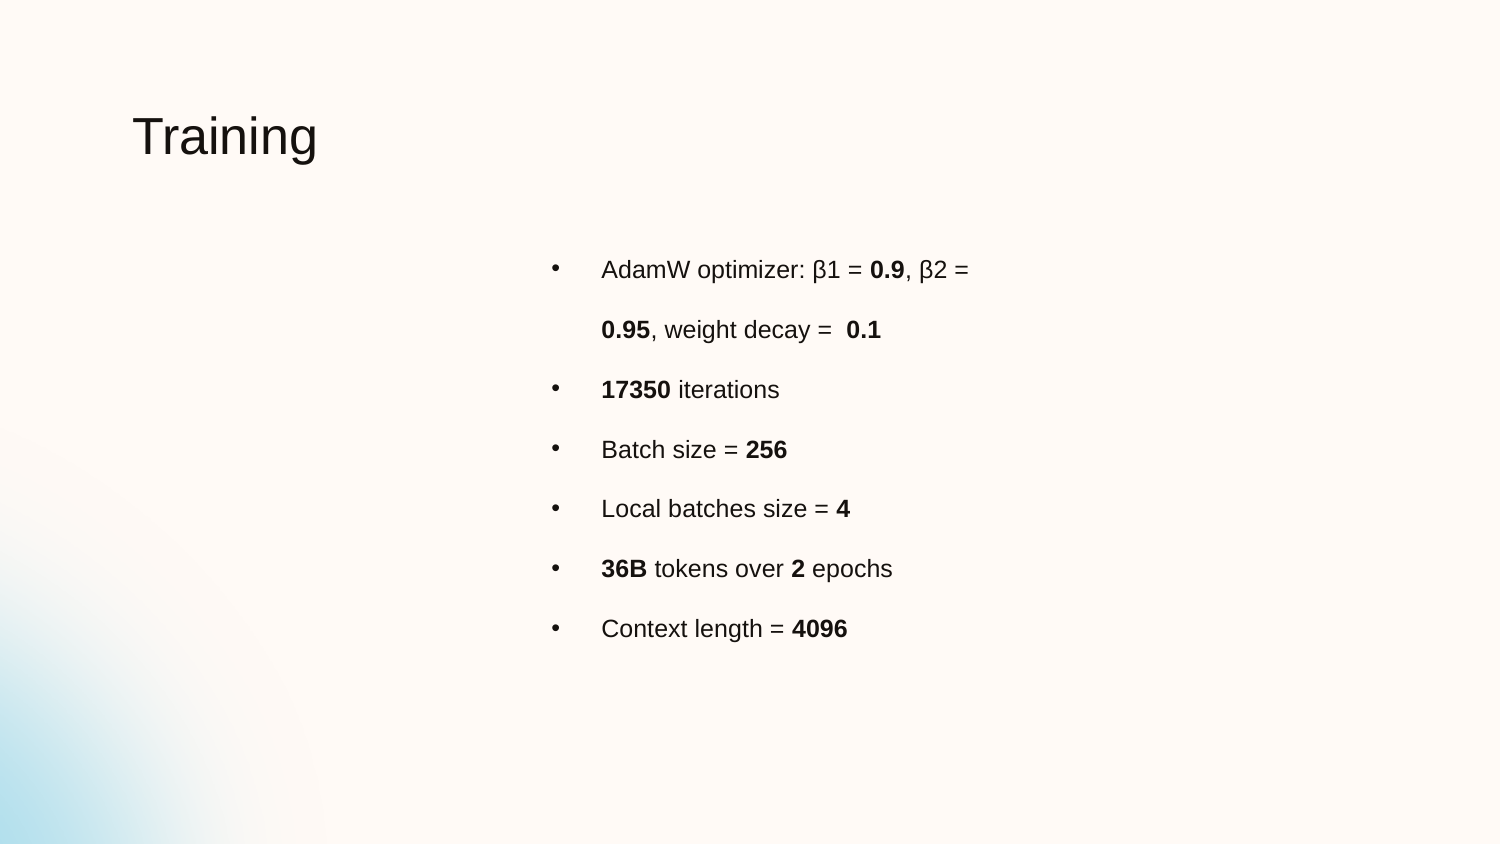

# Training
AdamW optimizer: β1 = 0.9, β2 = 0.95, weight decay =  0.1
17350 iterations
Batch size = 256
Local batches size = 4
36B tokens over 2 epochs
Context length = 4096